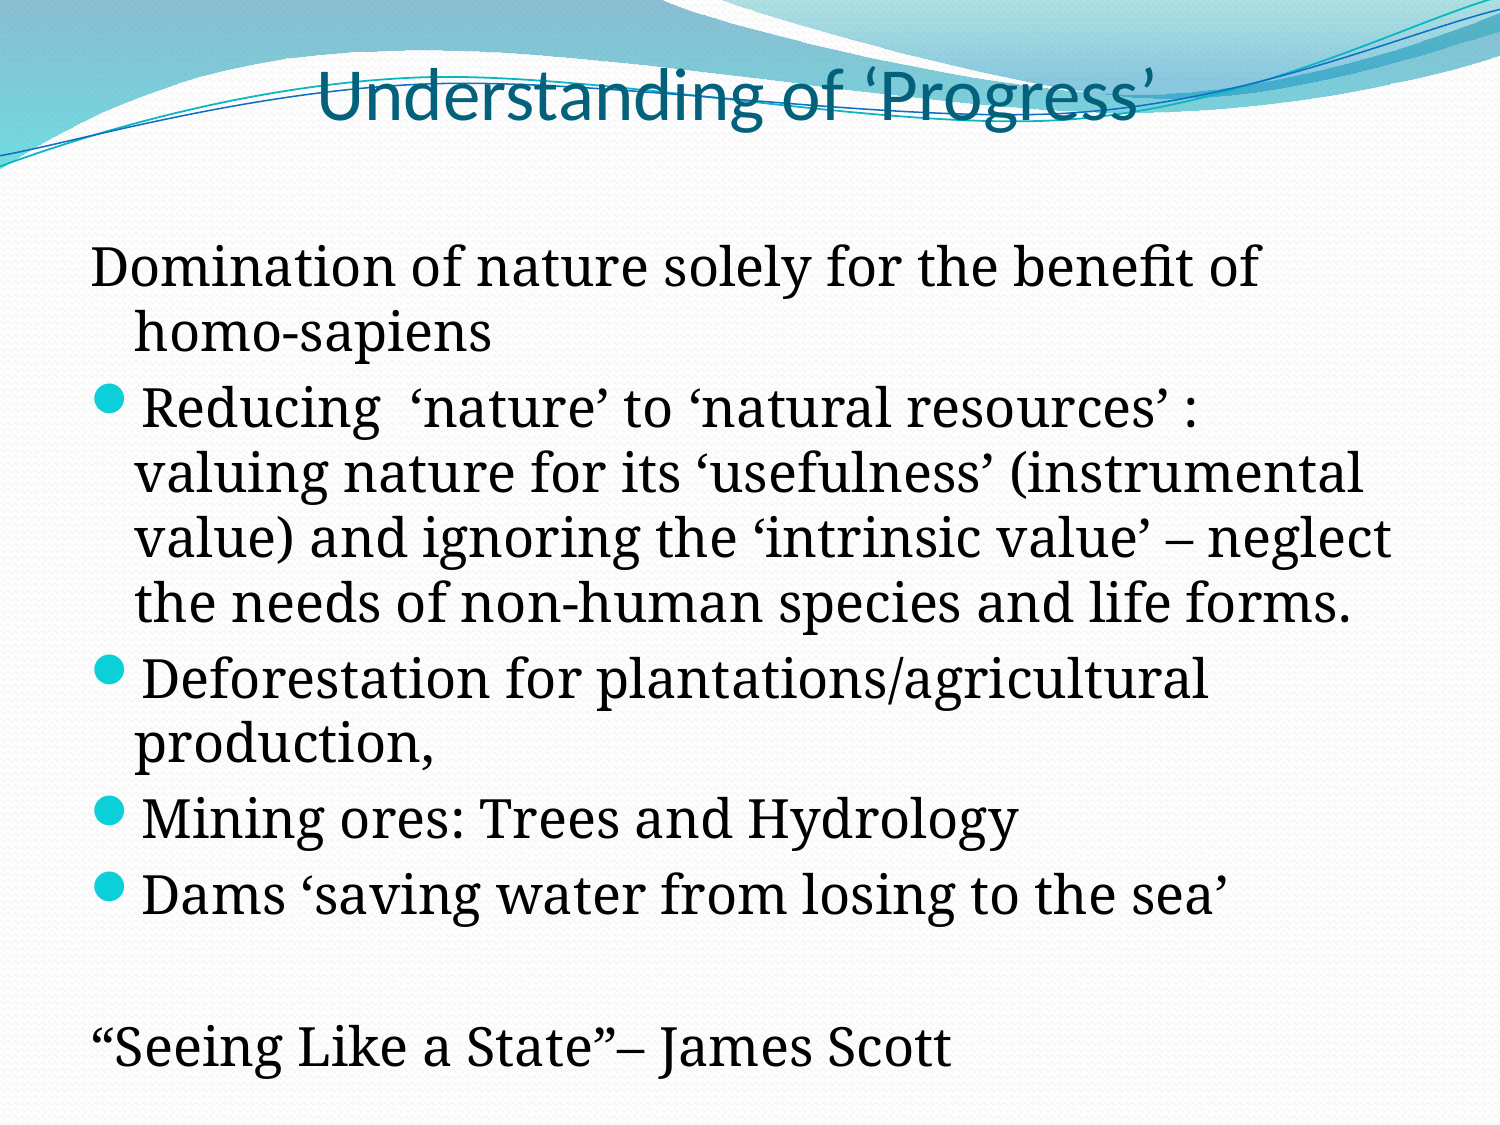

# Understanding of ‘Progress’
Domination of nature solely for the benefit of homo-sapiens
Reducing  ‘nature’ to ‘natural resources’ :  valuing nature for its ‘usefulness’ (instrumental value) and ignoring the ‘intrinsic value’ – neglect the needs of non-human species and life forms.
Deforestation for plantations/agricultural production,
Mining ores: Trees and Hydrology
Dams ‘saving water from losing to the sea’

“Seeing Like a State”– James Scott